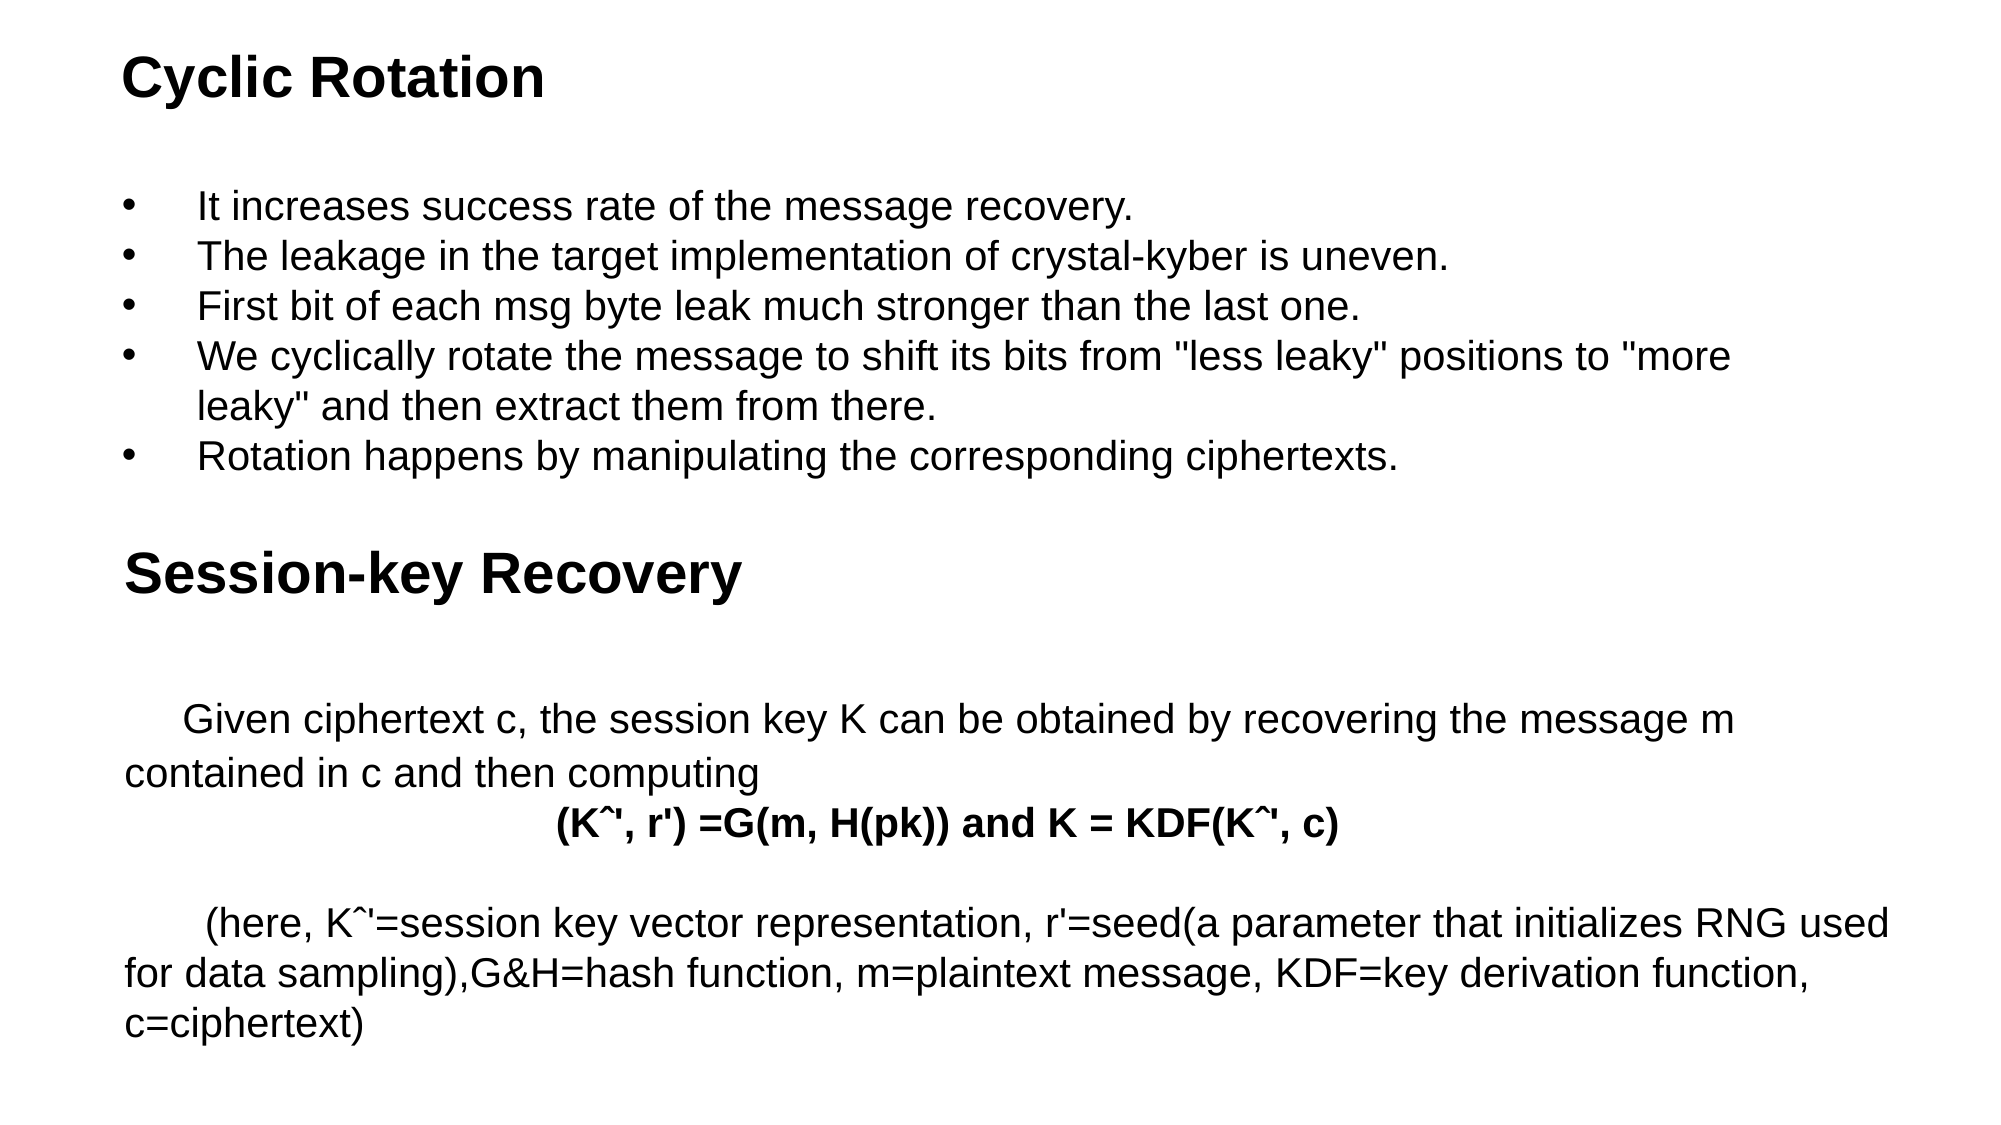

Cyclic Rotation

It increases success rate of the message recovery.
The leakage in the target implementation of crystal-kyber is uneven.
First bit of each msg byte leak much stronger than the last one.
We cyclically rotate the message to shift its bits from "less leaky" positions to "more leaky" and then extract them from there.
Rotation happens by manipulating the corresponding ciphertexts.

Session-key Recovery

 Given ciphertext c, the session key K can be obtained by recovering the message m contained in c and then computing
                           (Kˆ', r') =G(m, H(pk)) and K = KDF(Kˆ', c)

       (here, Kˆ'=session key vector representation, r'=seed(a parameter that initializes RNG used for data sampling),G&H=hash function, m=plaintext message, KDF=key derivation function, c=ciphertext)